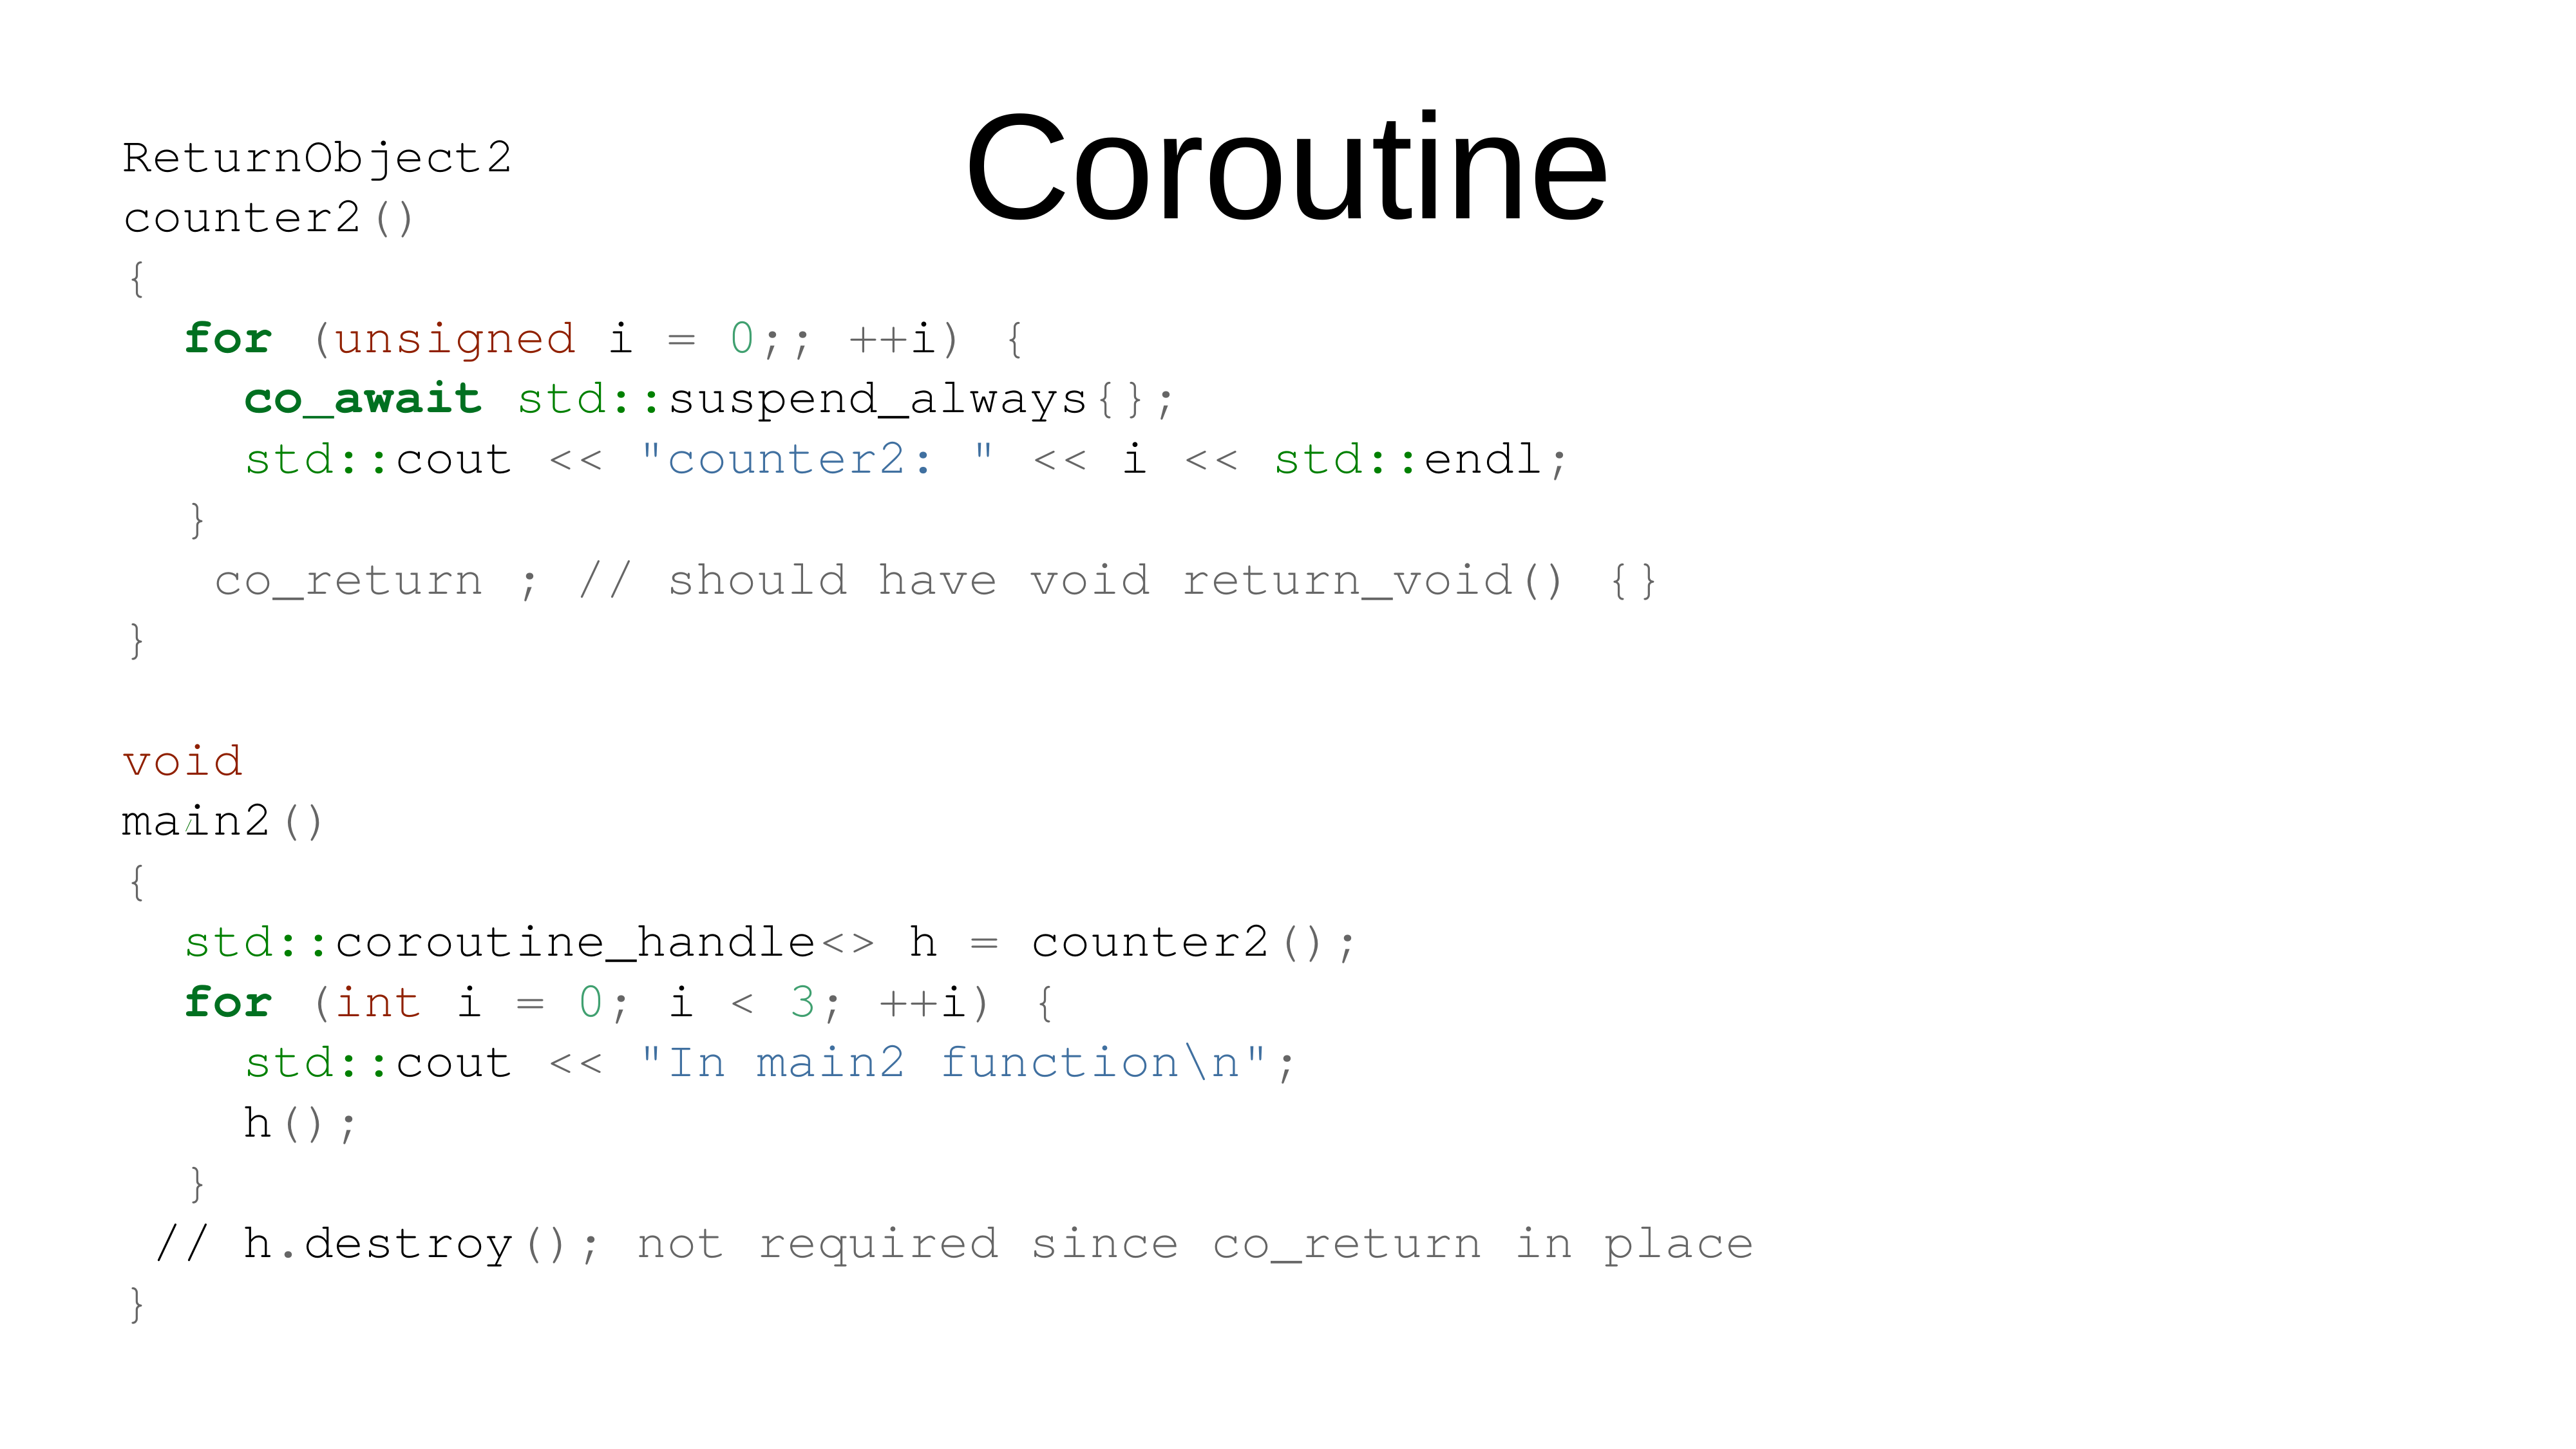

# Coroutine
ReturnObject2
counter2()
{
  for (unsigned i = 0;; ++i) {
    co_await std::suspend_always{};
    std::cout << "counter2: " << i << std::endl;
  }
   co_return ; // should have void return_void() {}
}

void
main2()
{
  std::coroutine_handle<> h = counter2();
  for (int i = 0; i < 3; ++i) {
    std::cout << "In main2 function\n";
    h();
  }
 // h.destroy(); not required since co_return in place
}
/